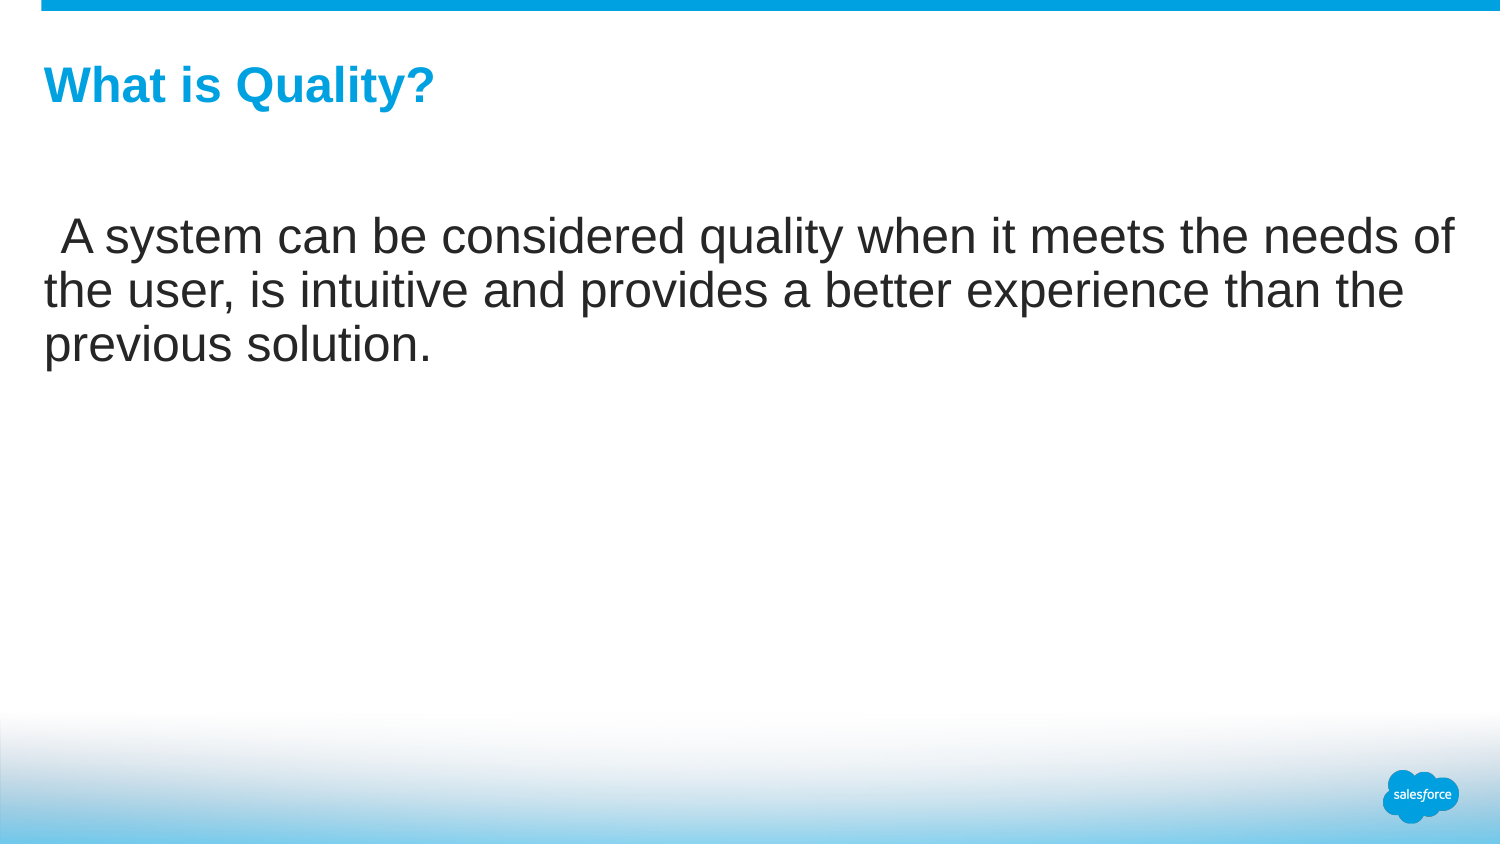

# What is Quality?
A system can be considered quality when it meets the needs of the user, is intuitive and provides a better experience than the previous solution.